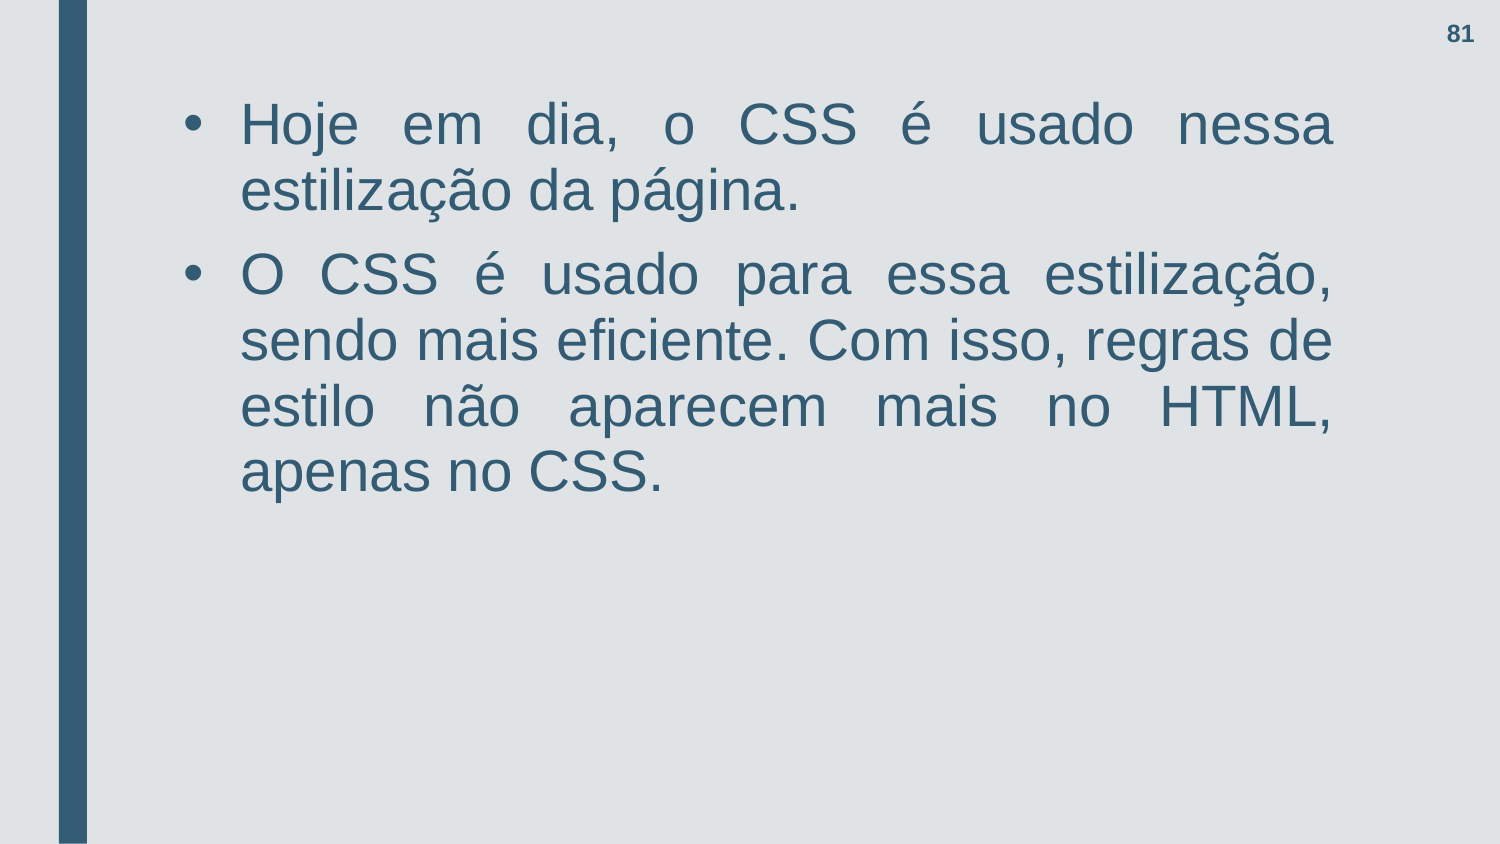

81
Hoje em dia, o CSS é usado nessa estilização da página.
O CSS é usado para essa estilização, sendo mais eficiente. Com isso, regras de estilo não aparecem mais no HTML, apenas no CSS.